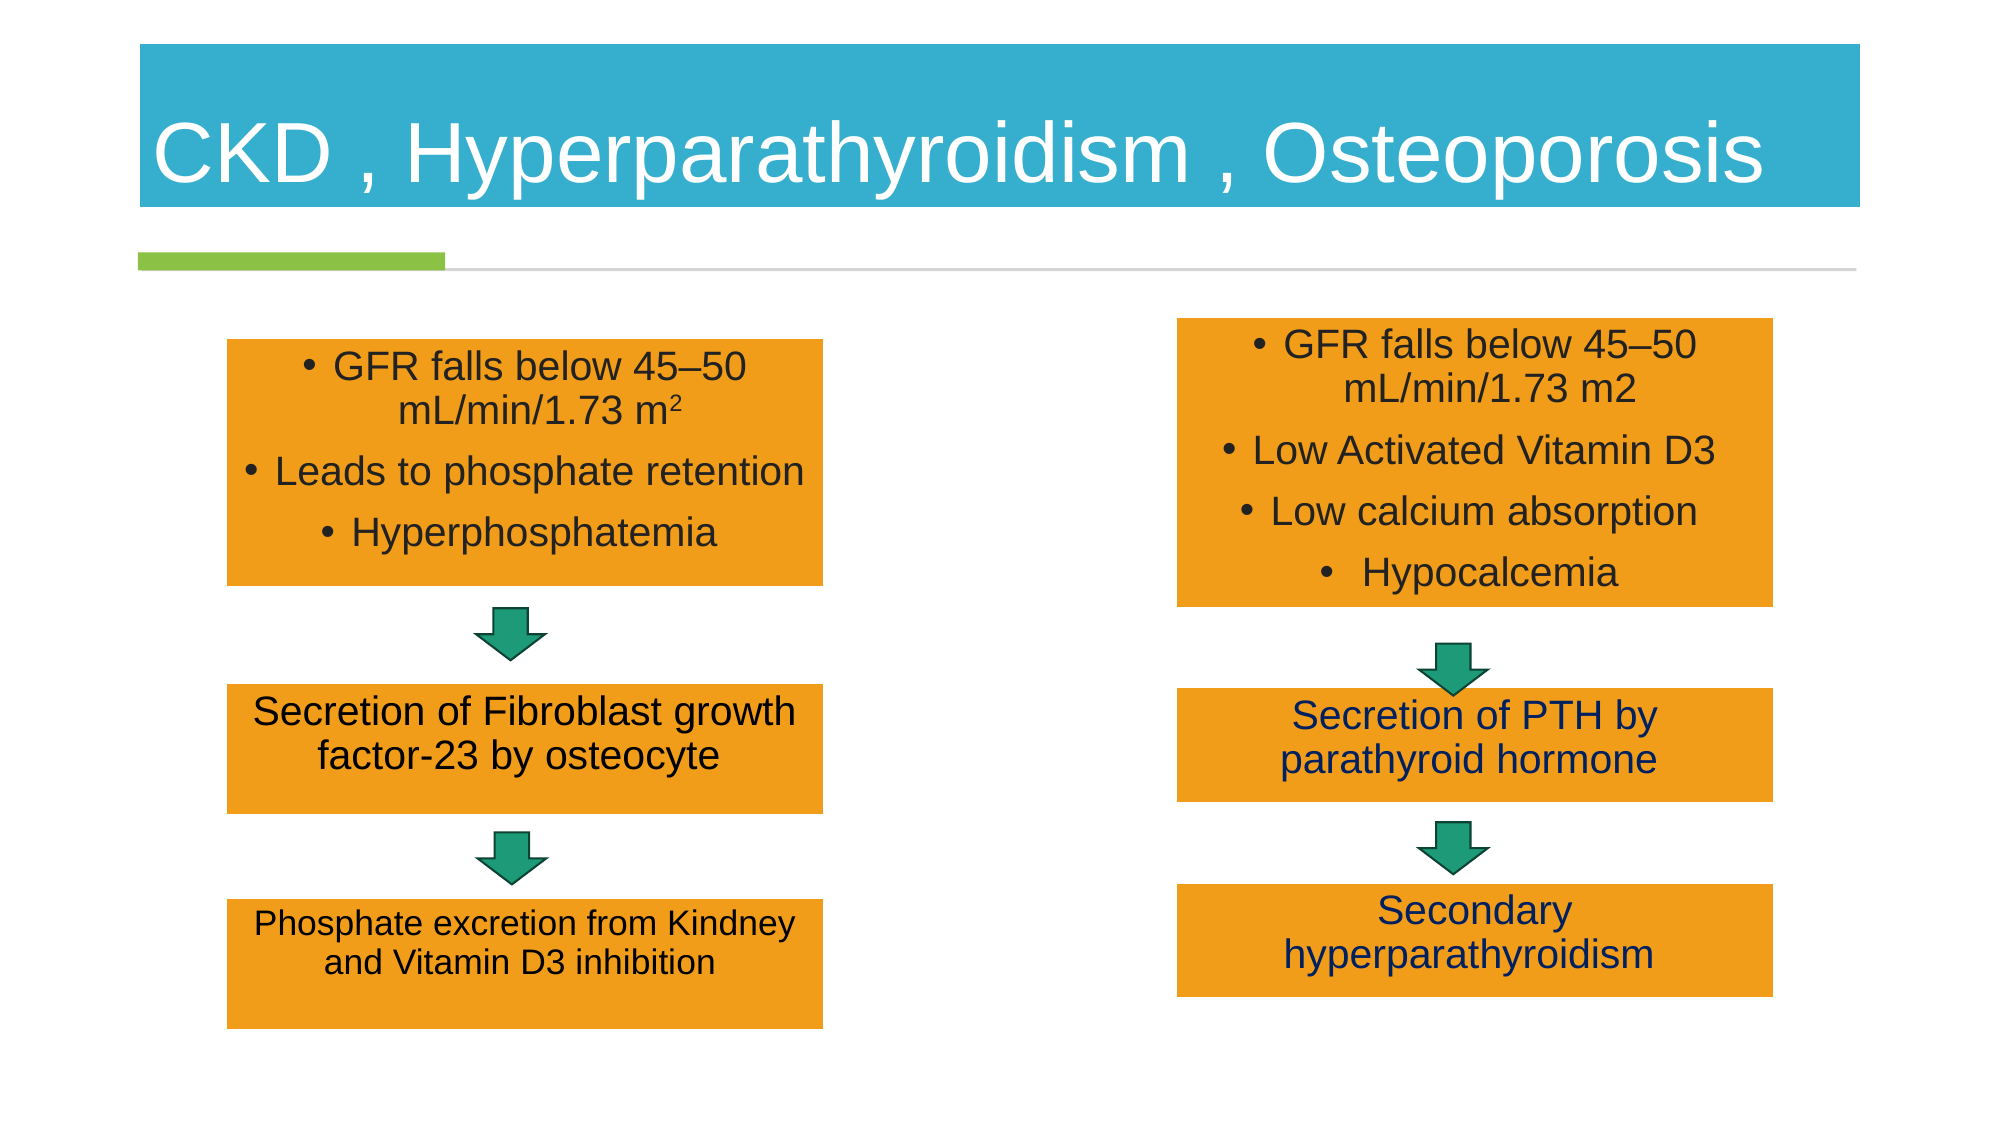

# CKD , Hyperparathyroidism , Osteoporosis

GFR falls below 45–50 mL/min/1.73 m2
Low Activated Vitamin D3
Low calcium absorption
 Hypocalcemia
GFR falls below 45–50 mL/min/1.73 m2
Leads to phosphate retention
Hyperphosphatemia

Secretion of Fibroblast growth factor-23 by osteocyte
Secretion of PTH by parathyroid hormone

Secondary hyperparathyroidism
Phosphate excretion from Kindney and Vitamin D3 inhibition